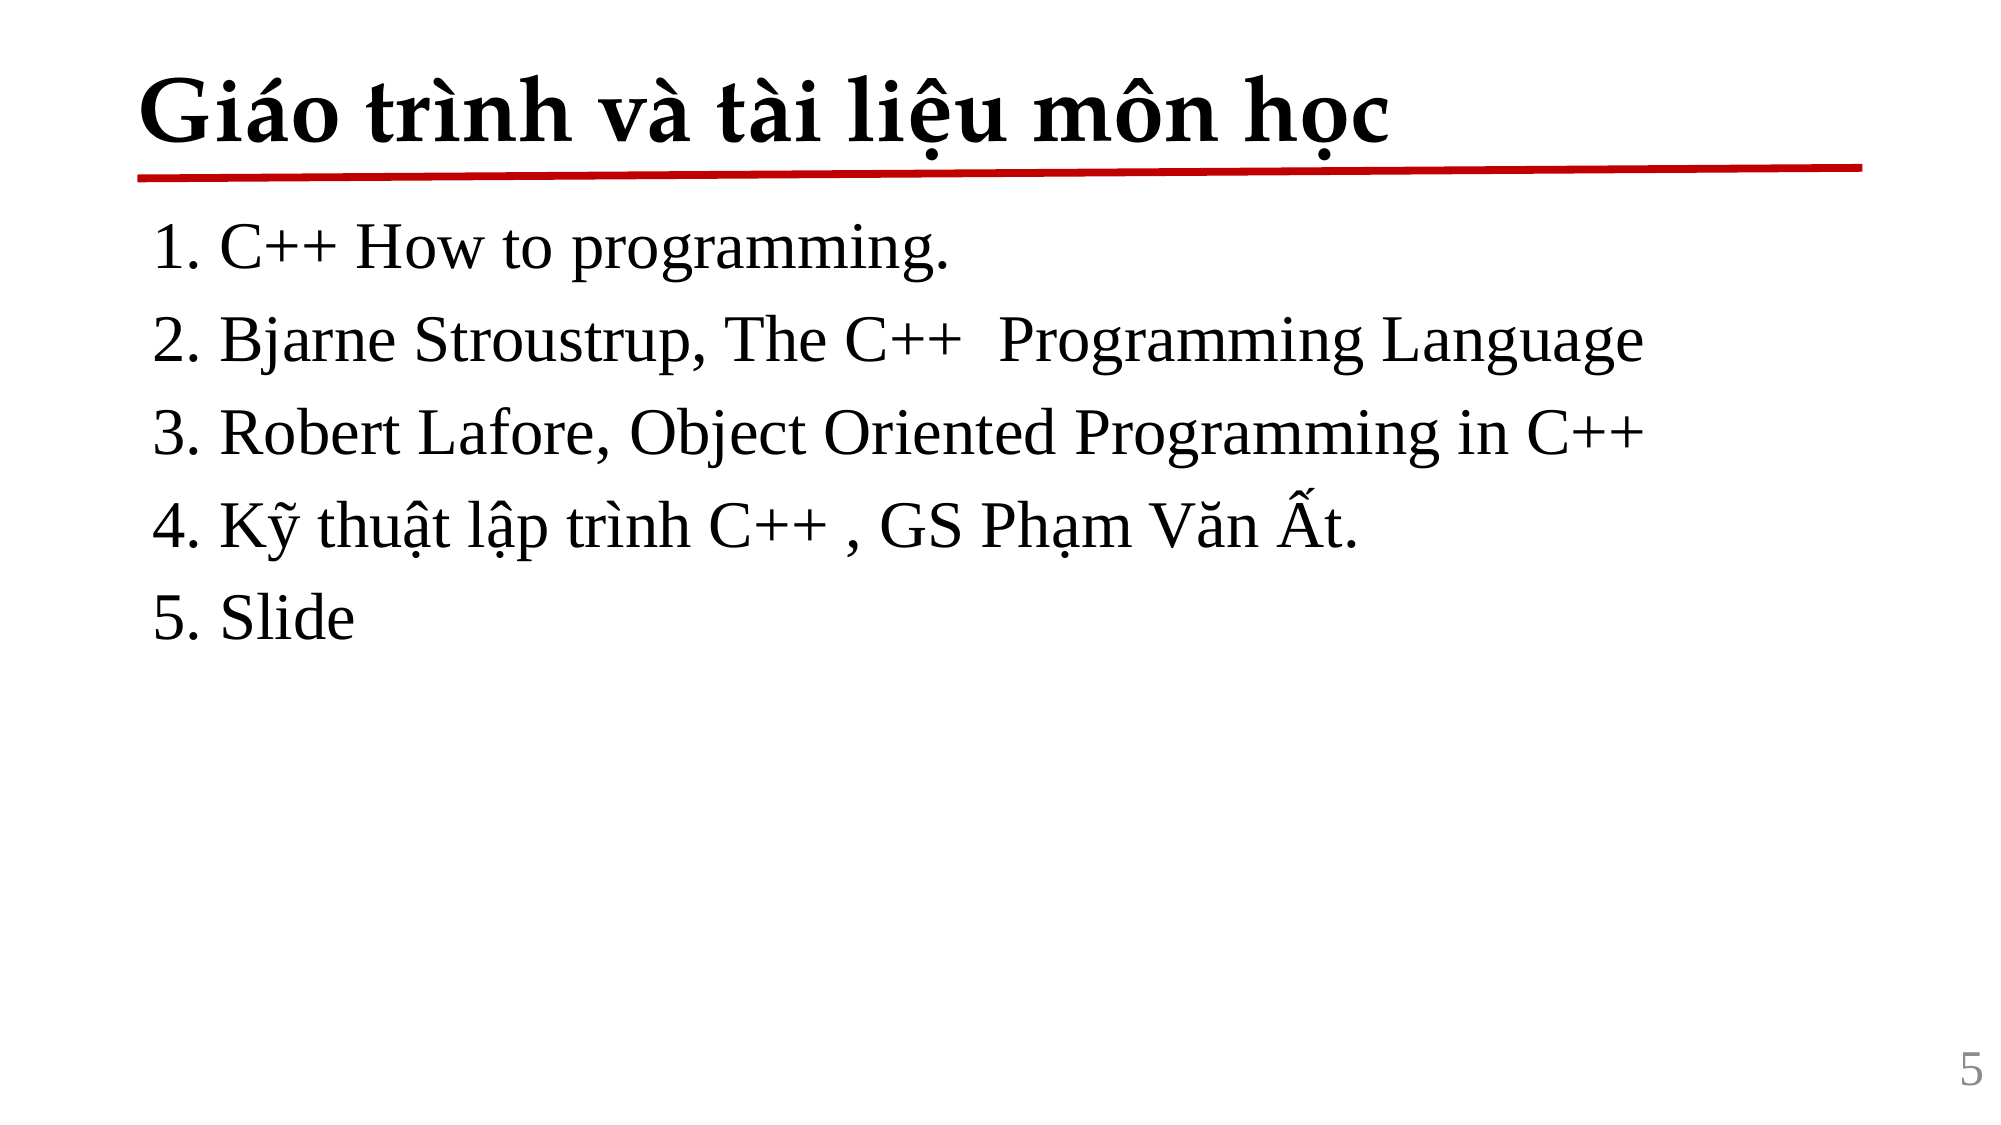

# Giáo trình và tài liệu môn học
1. C++ How to programming.
2. Bjarne Stroustrup, The C++  Programming Language
3. Robert Lafore, Object Oriented Programming in C++
4. Kỹ thuật lập trình C++ , GS Phạm Văn Ất.
5. Slide

5